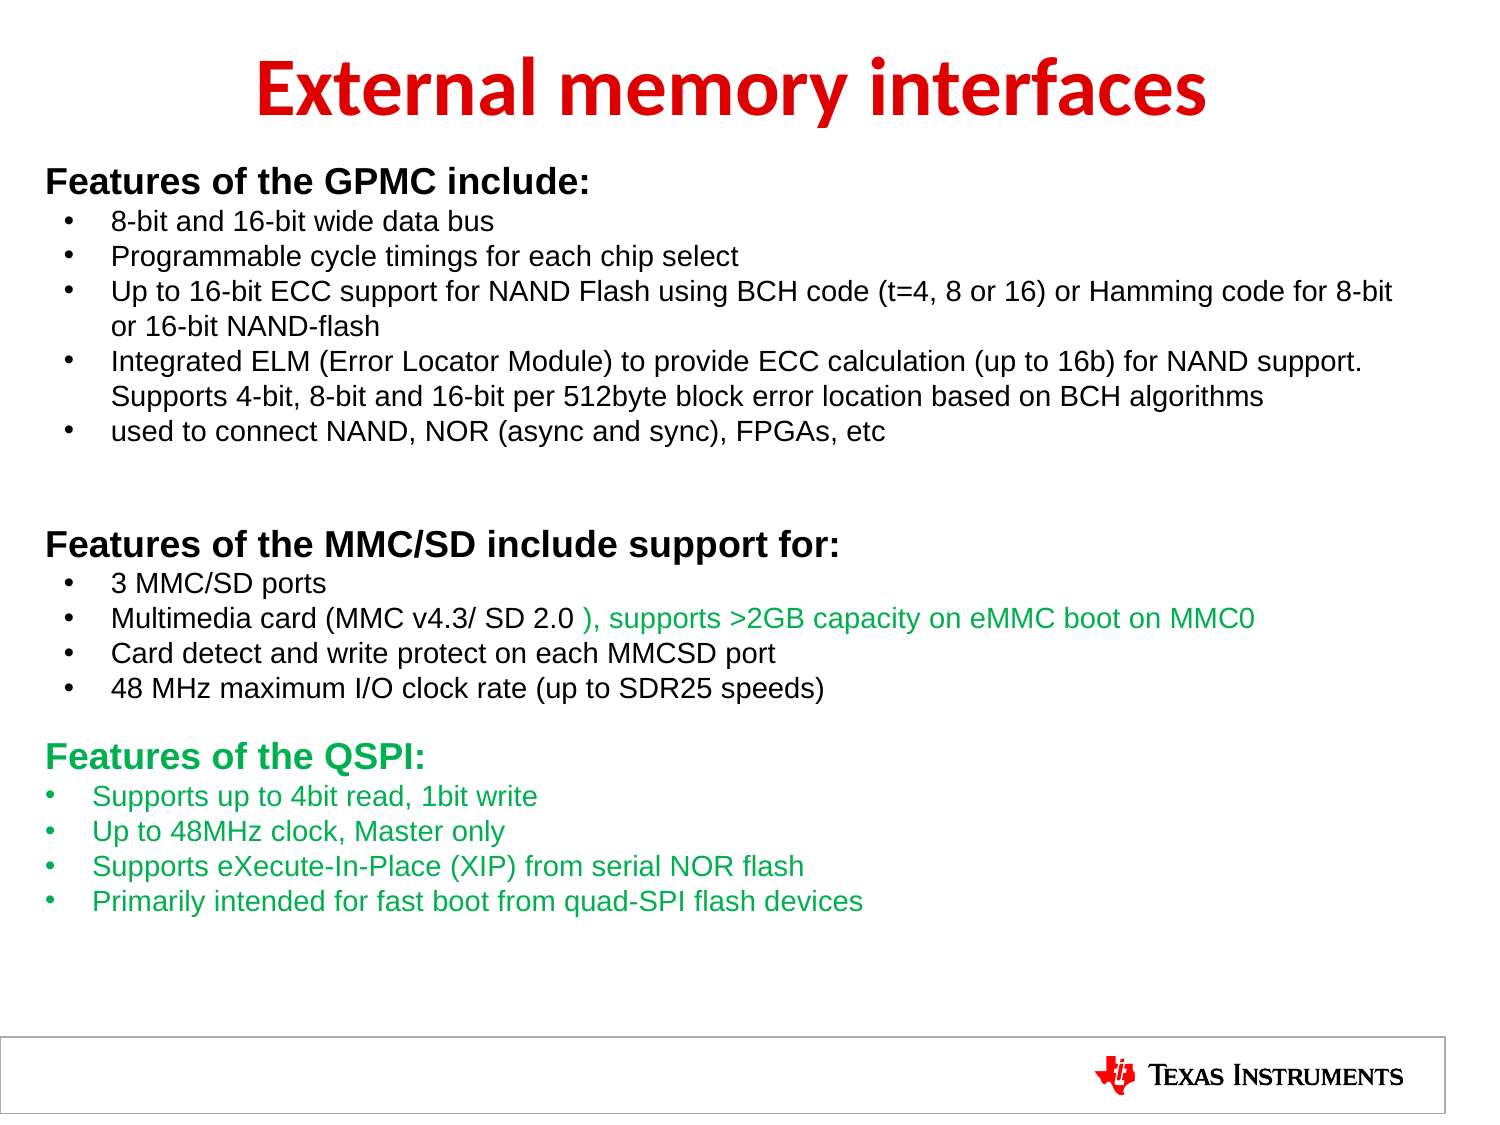

# External memory interfaces
Features of the GPMC include:
8-bit and 16-bit wide data bus
Programmable cycle timings for each chip select
Up to 16-bit ECC support for NAND Flash using BCH code (t=4, 8 or 16) or Hamming code for 8-bit or 16-bit NAND-flash
Integrated ELM (Error Locator Module) to provide ECC calculation (up to 16b) for NAND support. Supports 4-bit, 8-bit and 16-bit per 512byte block error location based on BCH algorithms
used to connect NAND, NOR (async and sync), FPGAs, etc
Features of the MMC/SD include support for:
3 MMC/SD ports
Multimedia card (MMC v4.3/ SD 2.0 ), supports >2GB capacity on eMMC boot on MMC0
Card detect and write protect on each MMCSD port
48 MHz maximum I/O clock rate (up to SDR25 speeds)
Features of the QSPI:
Supports up to 4bit read, 1bit write
Up to 48MHz clock, Master only
Supports eXecute-In-Place (XIP) from serial NOR flash
Primarily intended for fast boot from quad-SPI flash devices